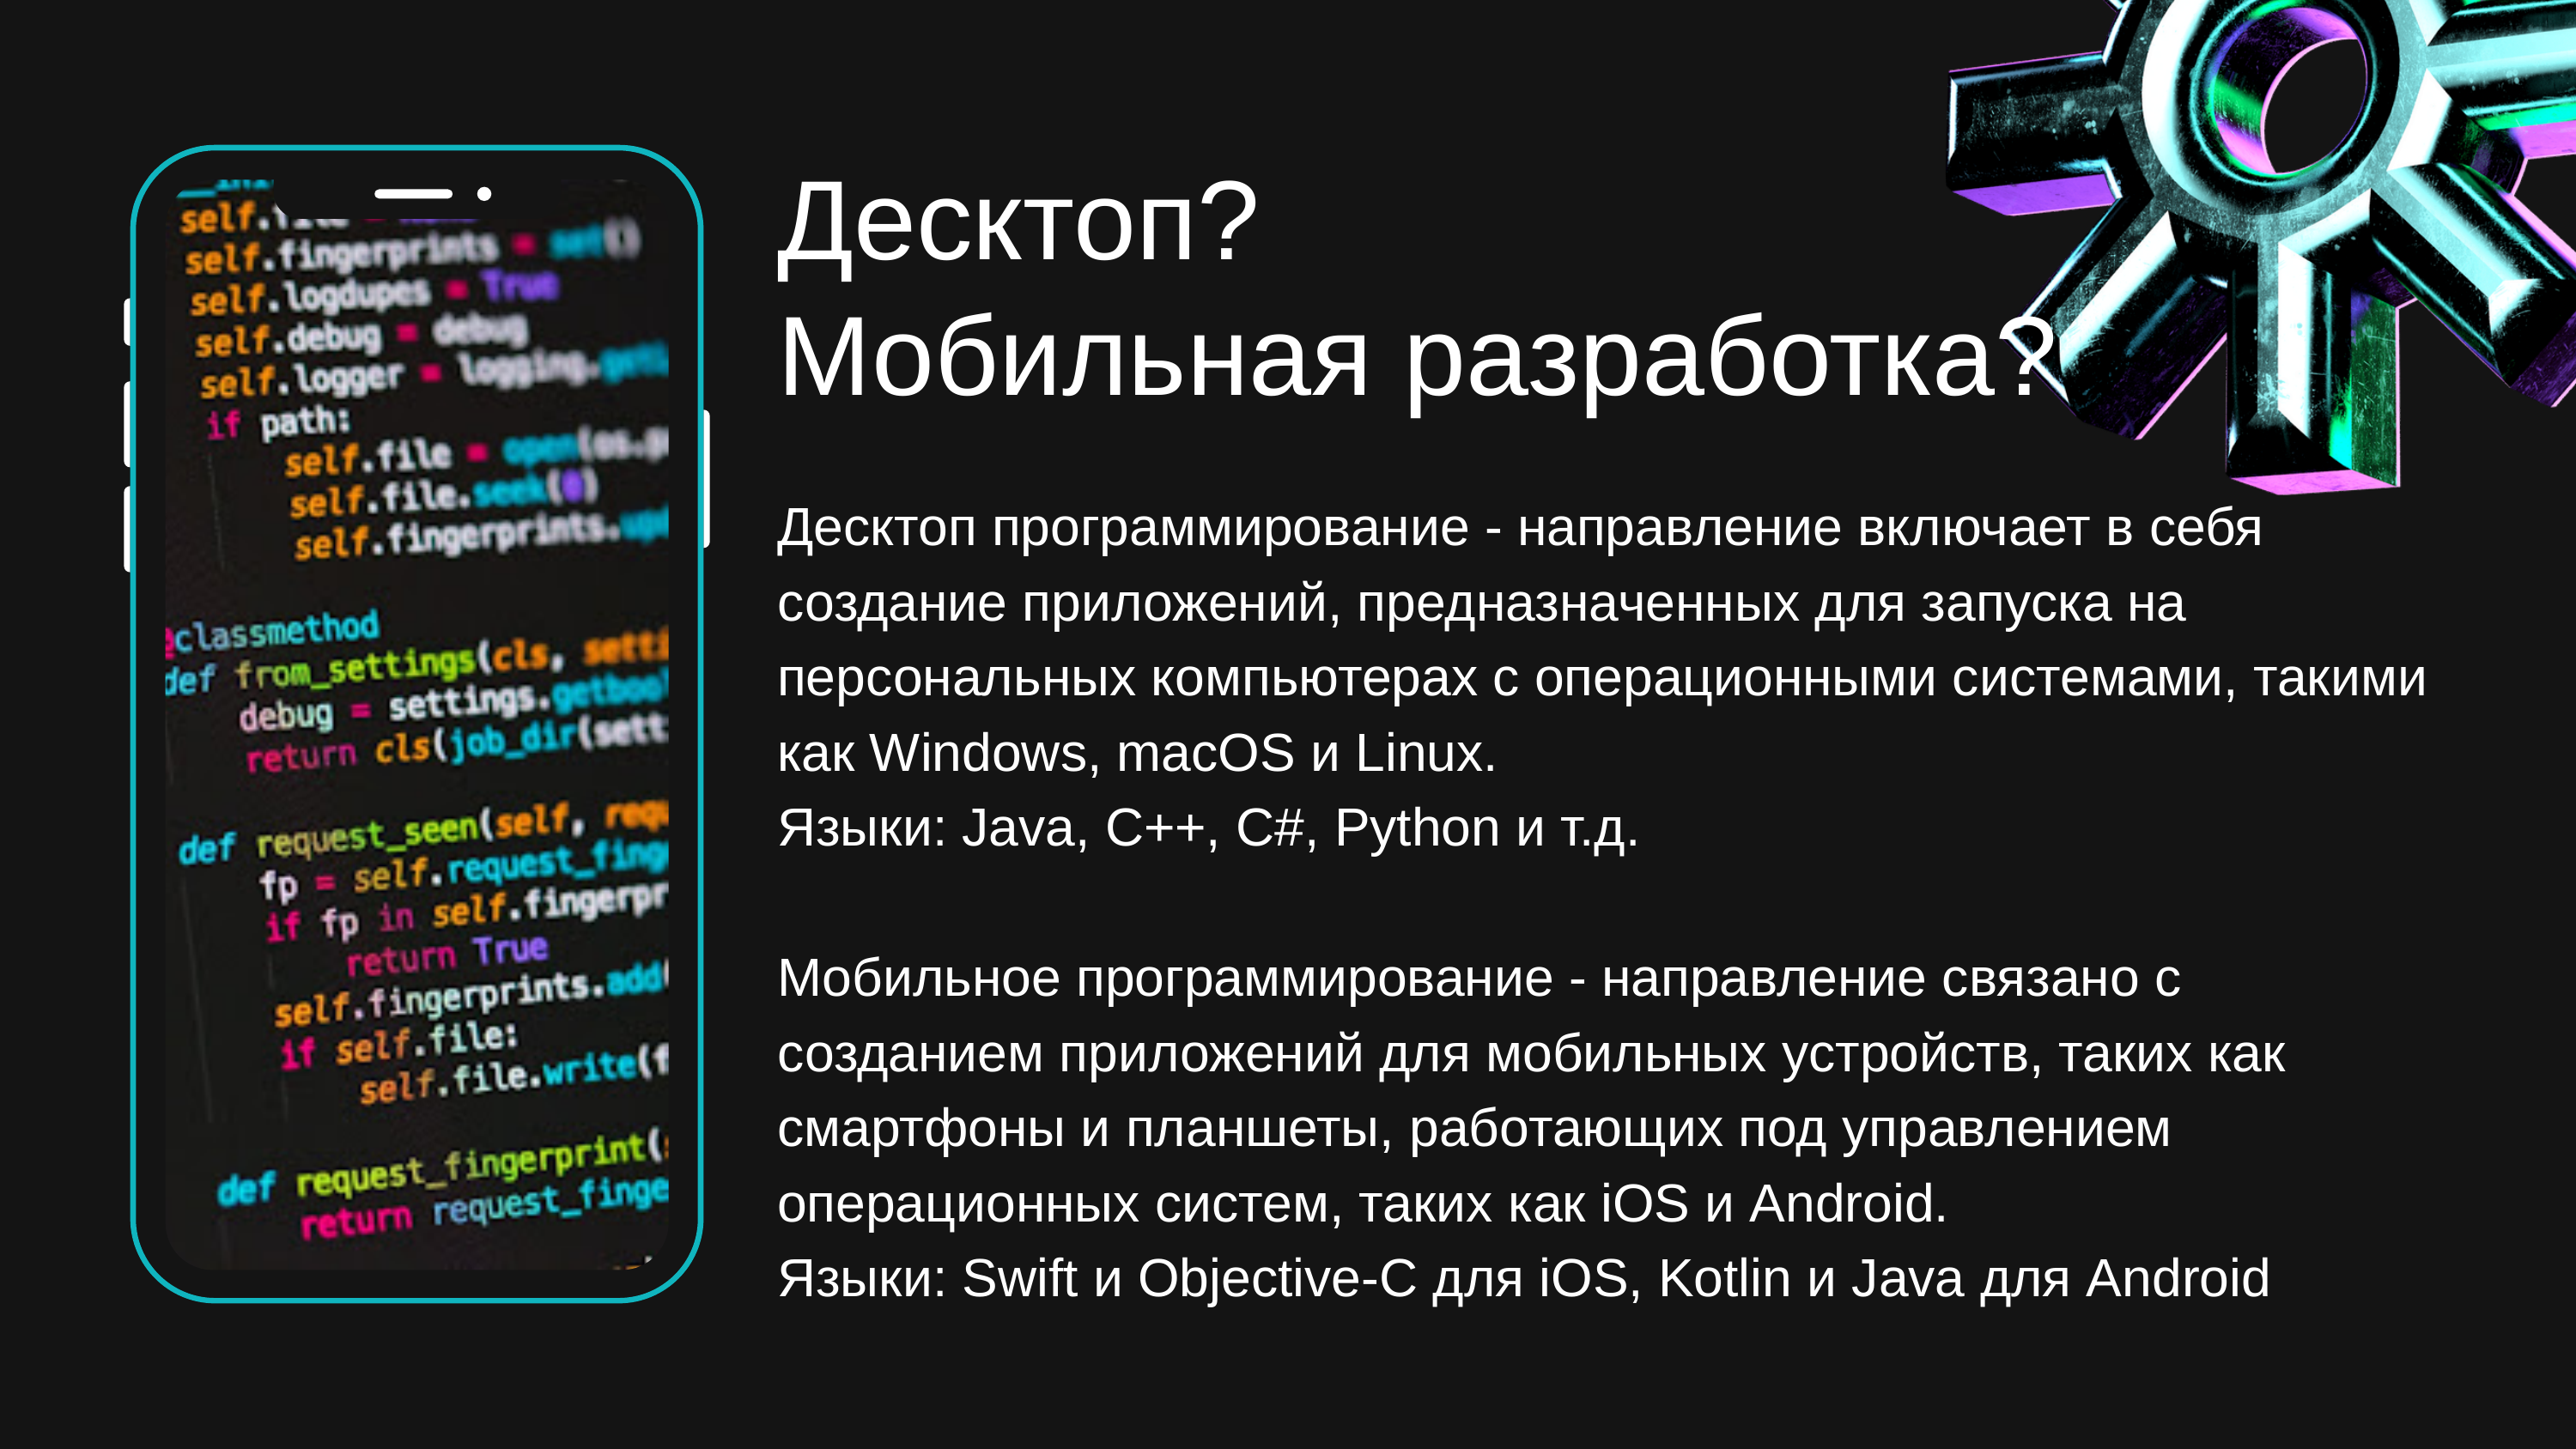

Десктоп?
Мобильная разработка?
Десктоп программирование - направление включает в себя создание приложений, предназначенных для запуска на персональных компьютерах с операционными системами, такими как Windows, macOS и Linux.
Языки: Java, C++, C#, Python и т.д.

Мобильное программирование - направление связано с созданием приложений для мобильных устройств, таких как смартфоны и планшеты, работающих под управлением операционных систем, таких как iOS и Android.
Языки: Swift и Objective-C для iOS, Kotlin и Java для Android